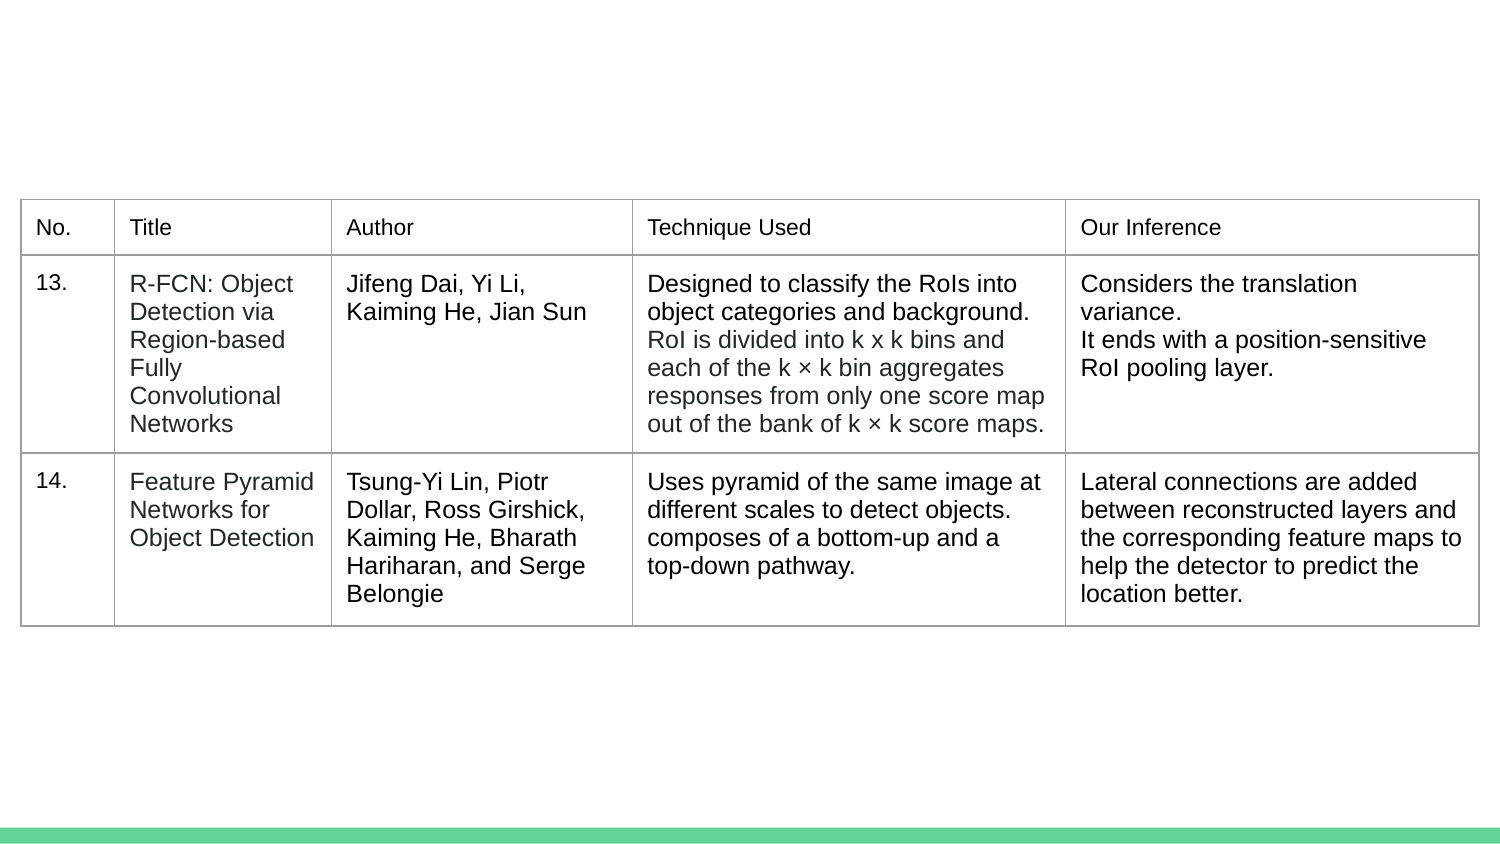

| No. | Title | Author | Technique Used | Our Inference |
| --- | --- | --- | --- | --- |
| 13. | R-FCN: Object Detection via Region-based Fully Convolutional Networks | Jifeng Dai, Yi Li, Kaiming He, Jian Sun | Designed to classify the RoIs into object categories and background. RoI is divided into k x k bins and each of the k × k bin aggregates responses from only one score map out of the bank of k × k score maps. | Considers the translation variance. It ends with a position-sensitive RoI pooling layer. |
| 14. | Feature Pyramid Networks for Object Detection | Tsung-Yi Lin, Piotr Dollar, Ross Girshick, Kaiming He, Bharath Hariharan, and Serge Belongie | Uses pyramid of the same image at different scales to detect objects. composes of a bottom-up and a top-down pathway. | Lateral connections are added between reconstructed layers and the corresponding feature maps to help the detector to predict the location better. |